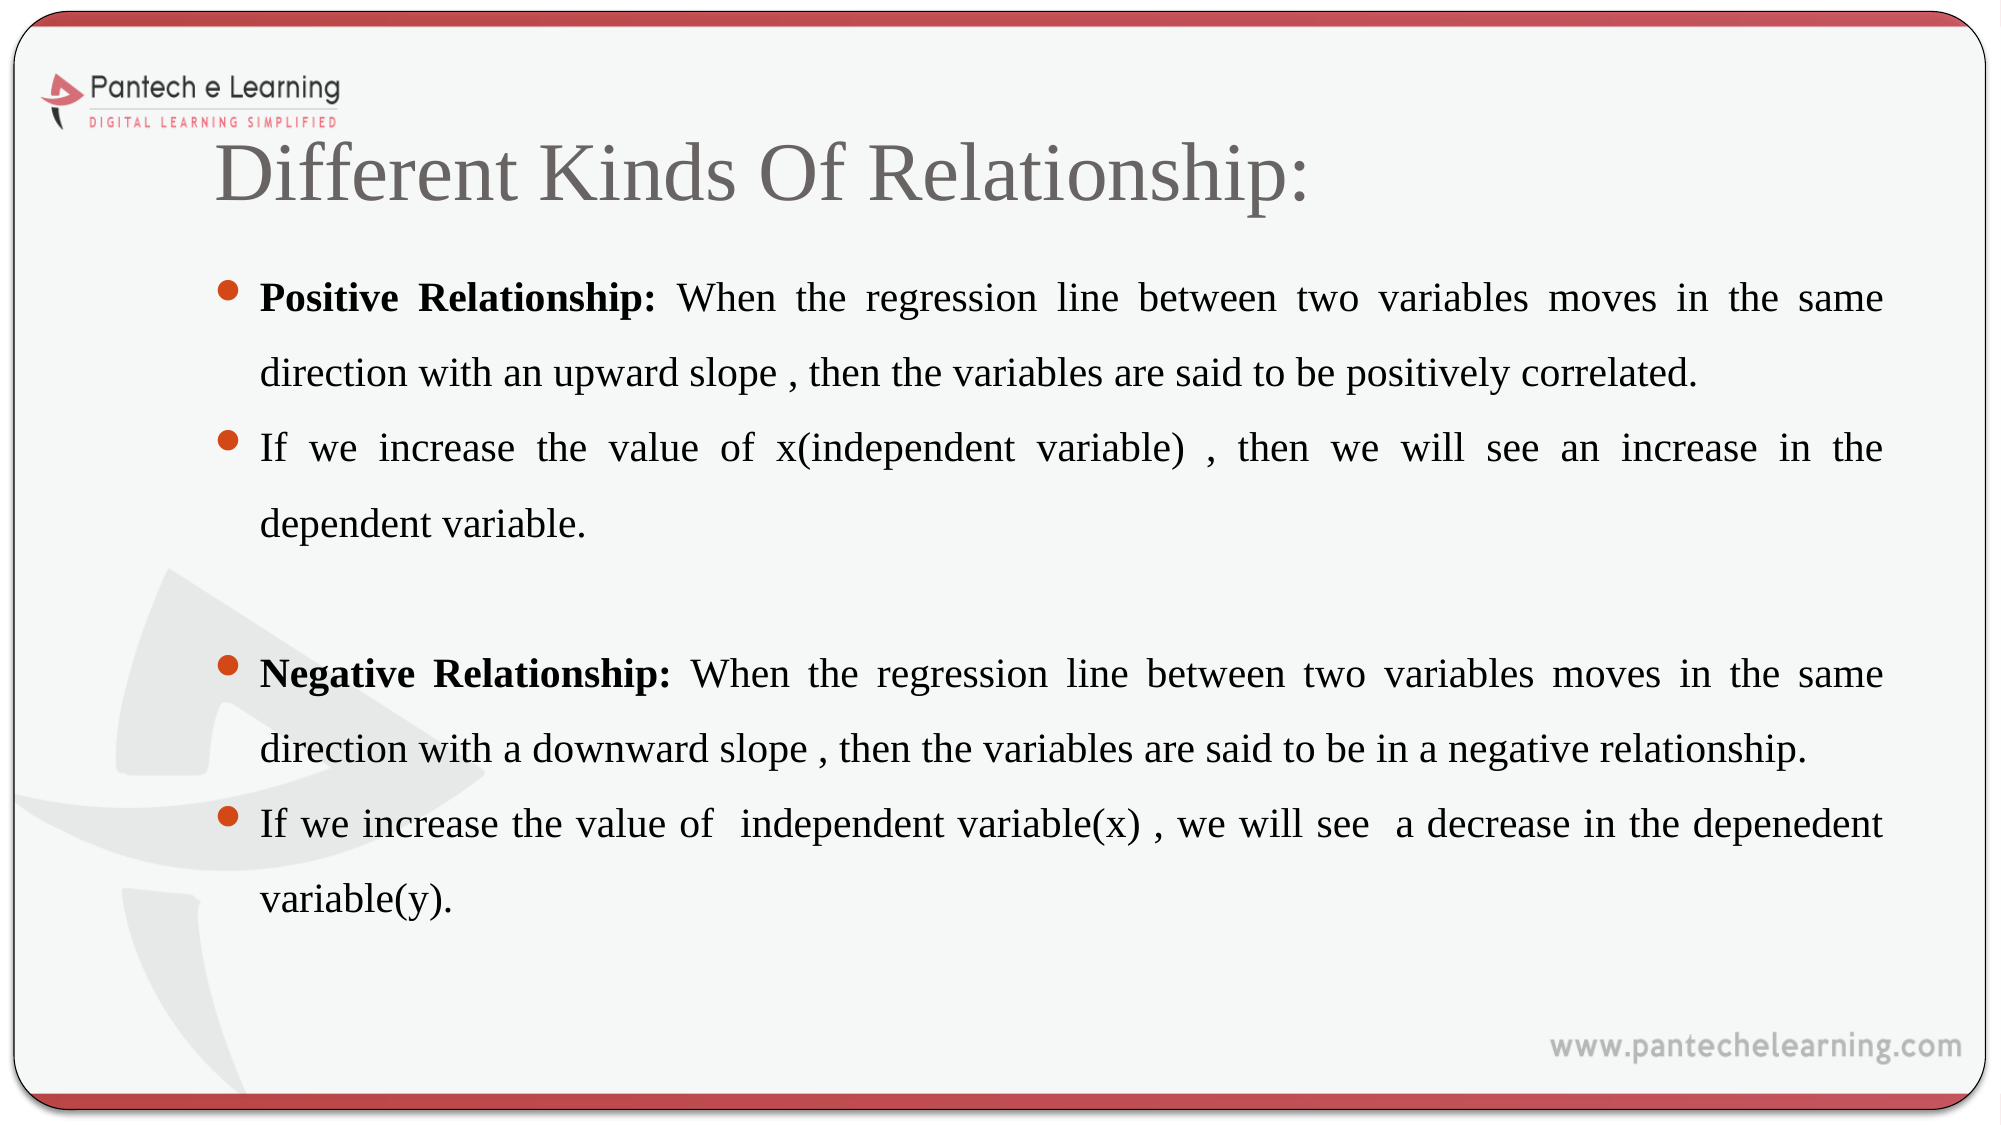

# Different Kinds Of Relationship:
Positive Relationship: When the regression line between two variables moves in the same direction with an upward slope , then the variables are said to be positively correlated.
If we increase the value of x(independent variable) , then we will see an increase in the dependent variable.

Negative Relationship: When the regression line between two variables moves in the same direction with a downward slope , then the variables are said to be in a negative relationship.
If we increase the value of  independent variable(x) , we will see  a decrease in the depenedent variable(y).